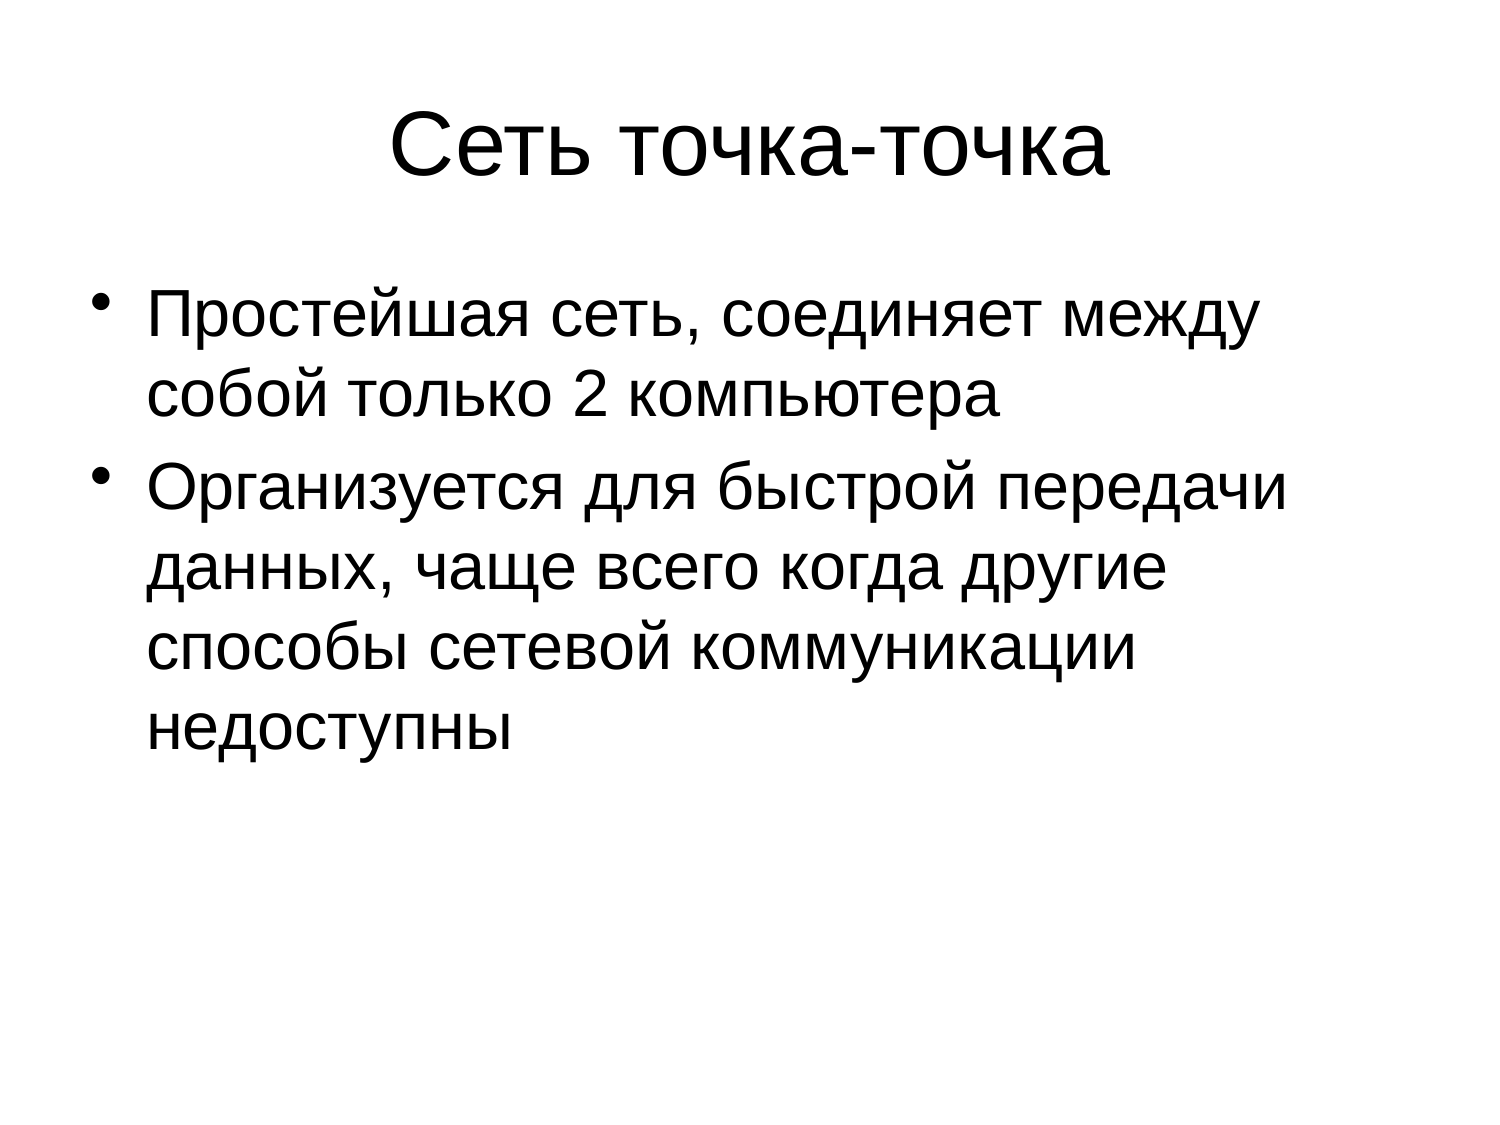

# Сеть точка-точка
Простейшая сеть, соединяет между собой только 2 компьютера
Организуется для быстрой передачи данных, чаще всего когда другие способы сетевой коммуникации недоступны